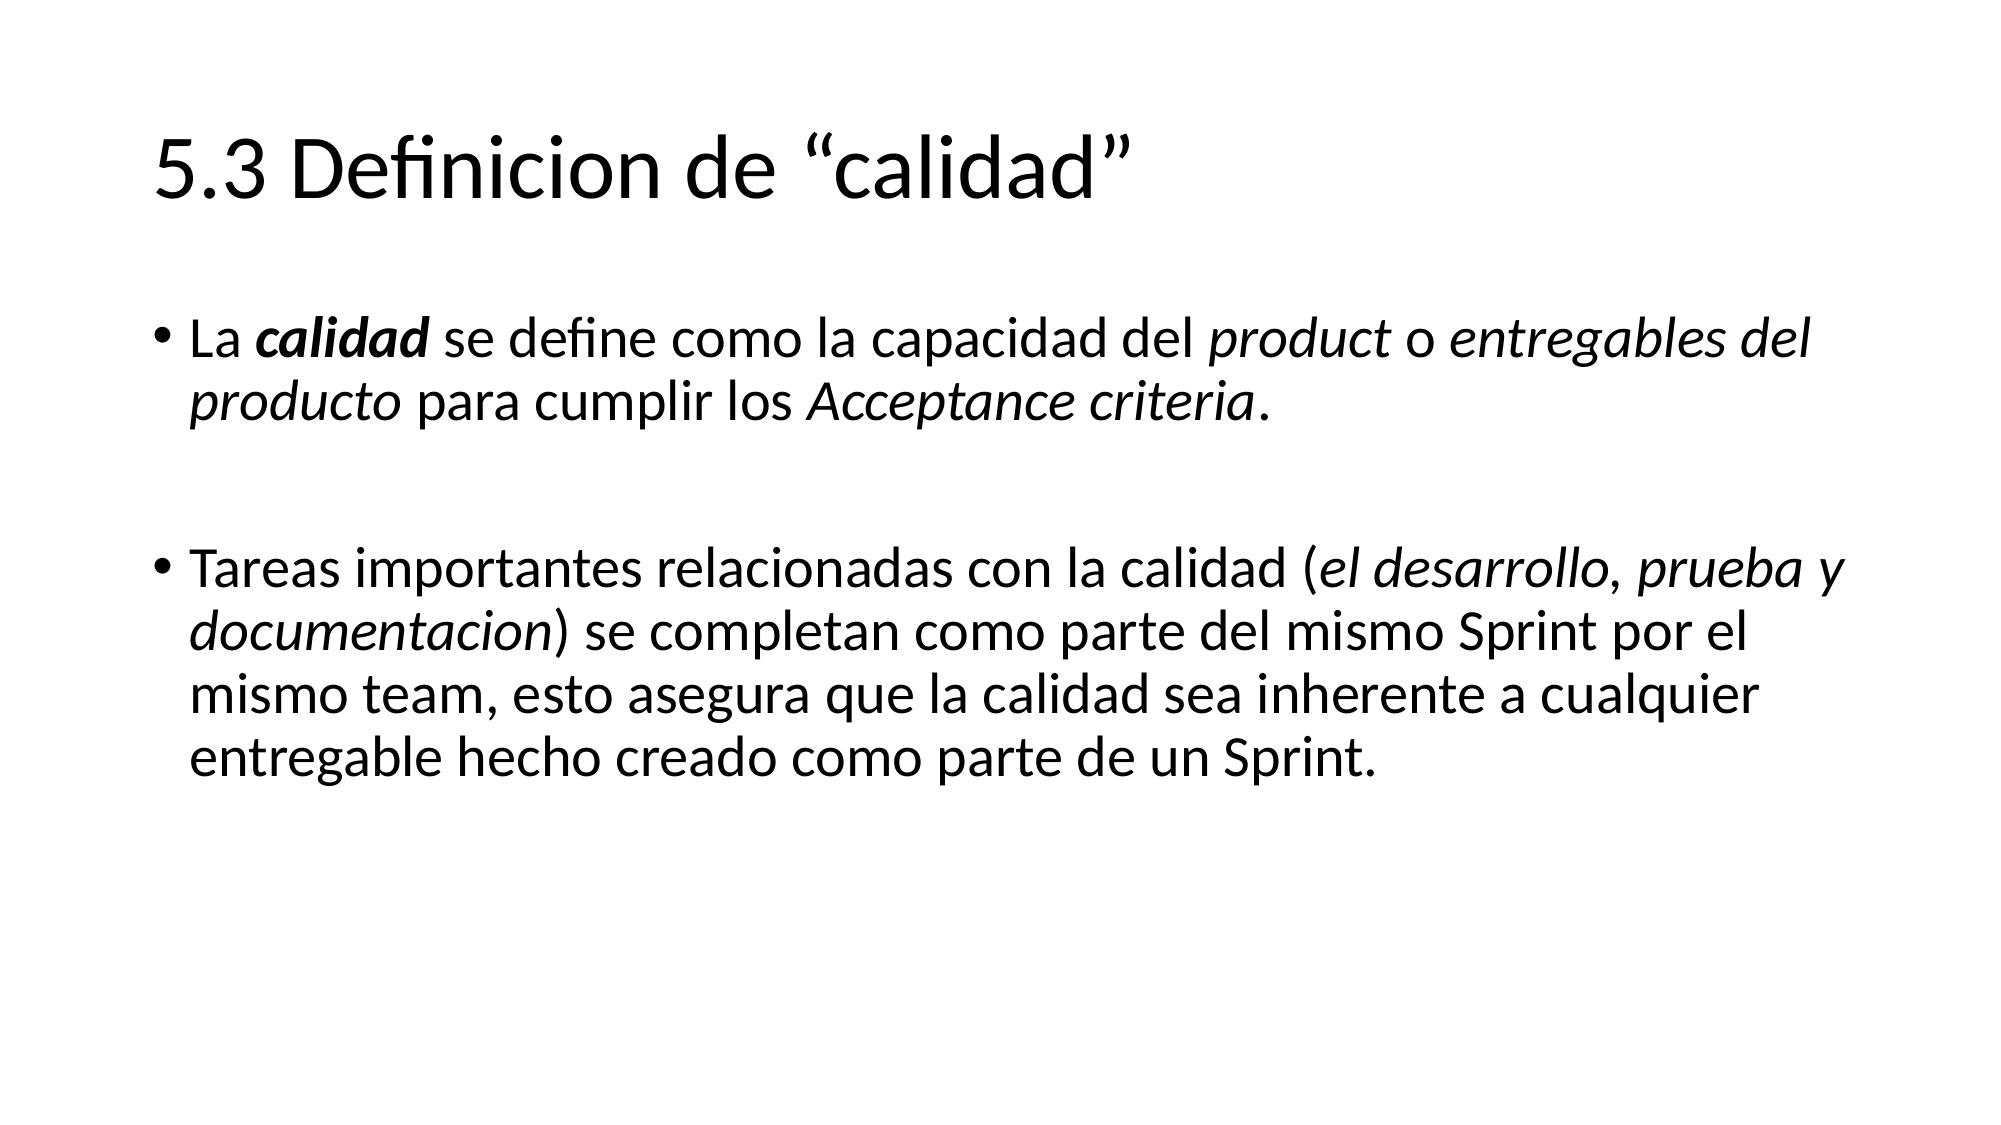

# 5.3 Definicion de “calidad”
La calidad se define como la capacidad del product o entregables del producto para cumplir los Acceptance criteria.

Tareas importantes relacionadas con la calidad (el desarrollo, prueba y documentacion) se completan como parte del mismo Sprint por el mismo team, esto asegura que la calidad sea inherente a cualquier entregable hecho creado como parte de un Sprint.